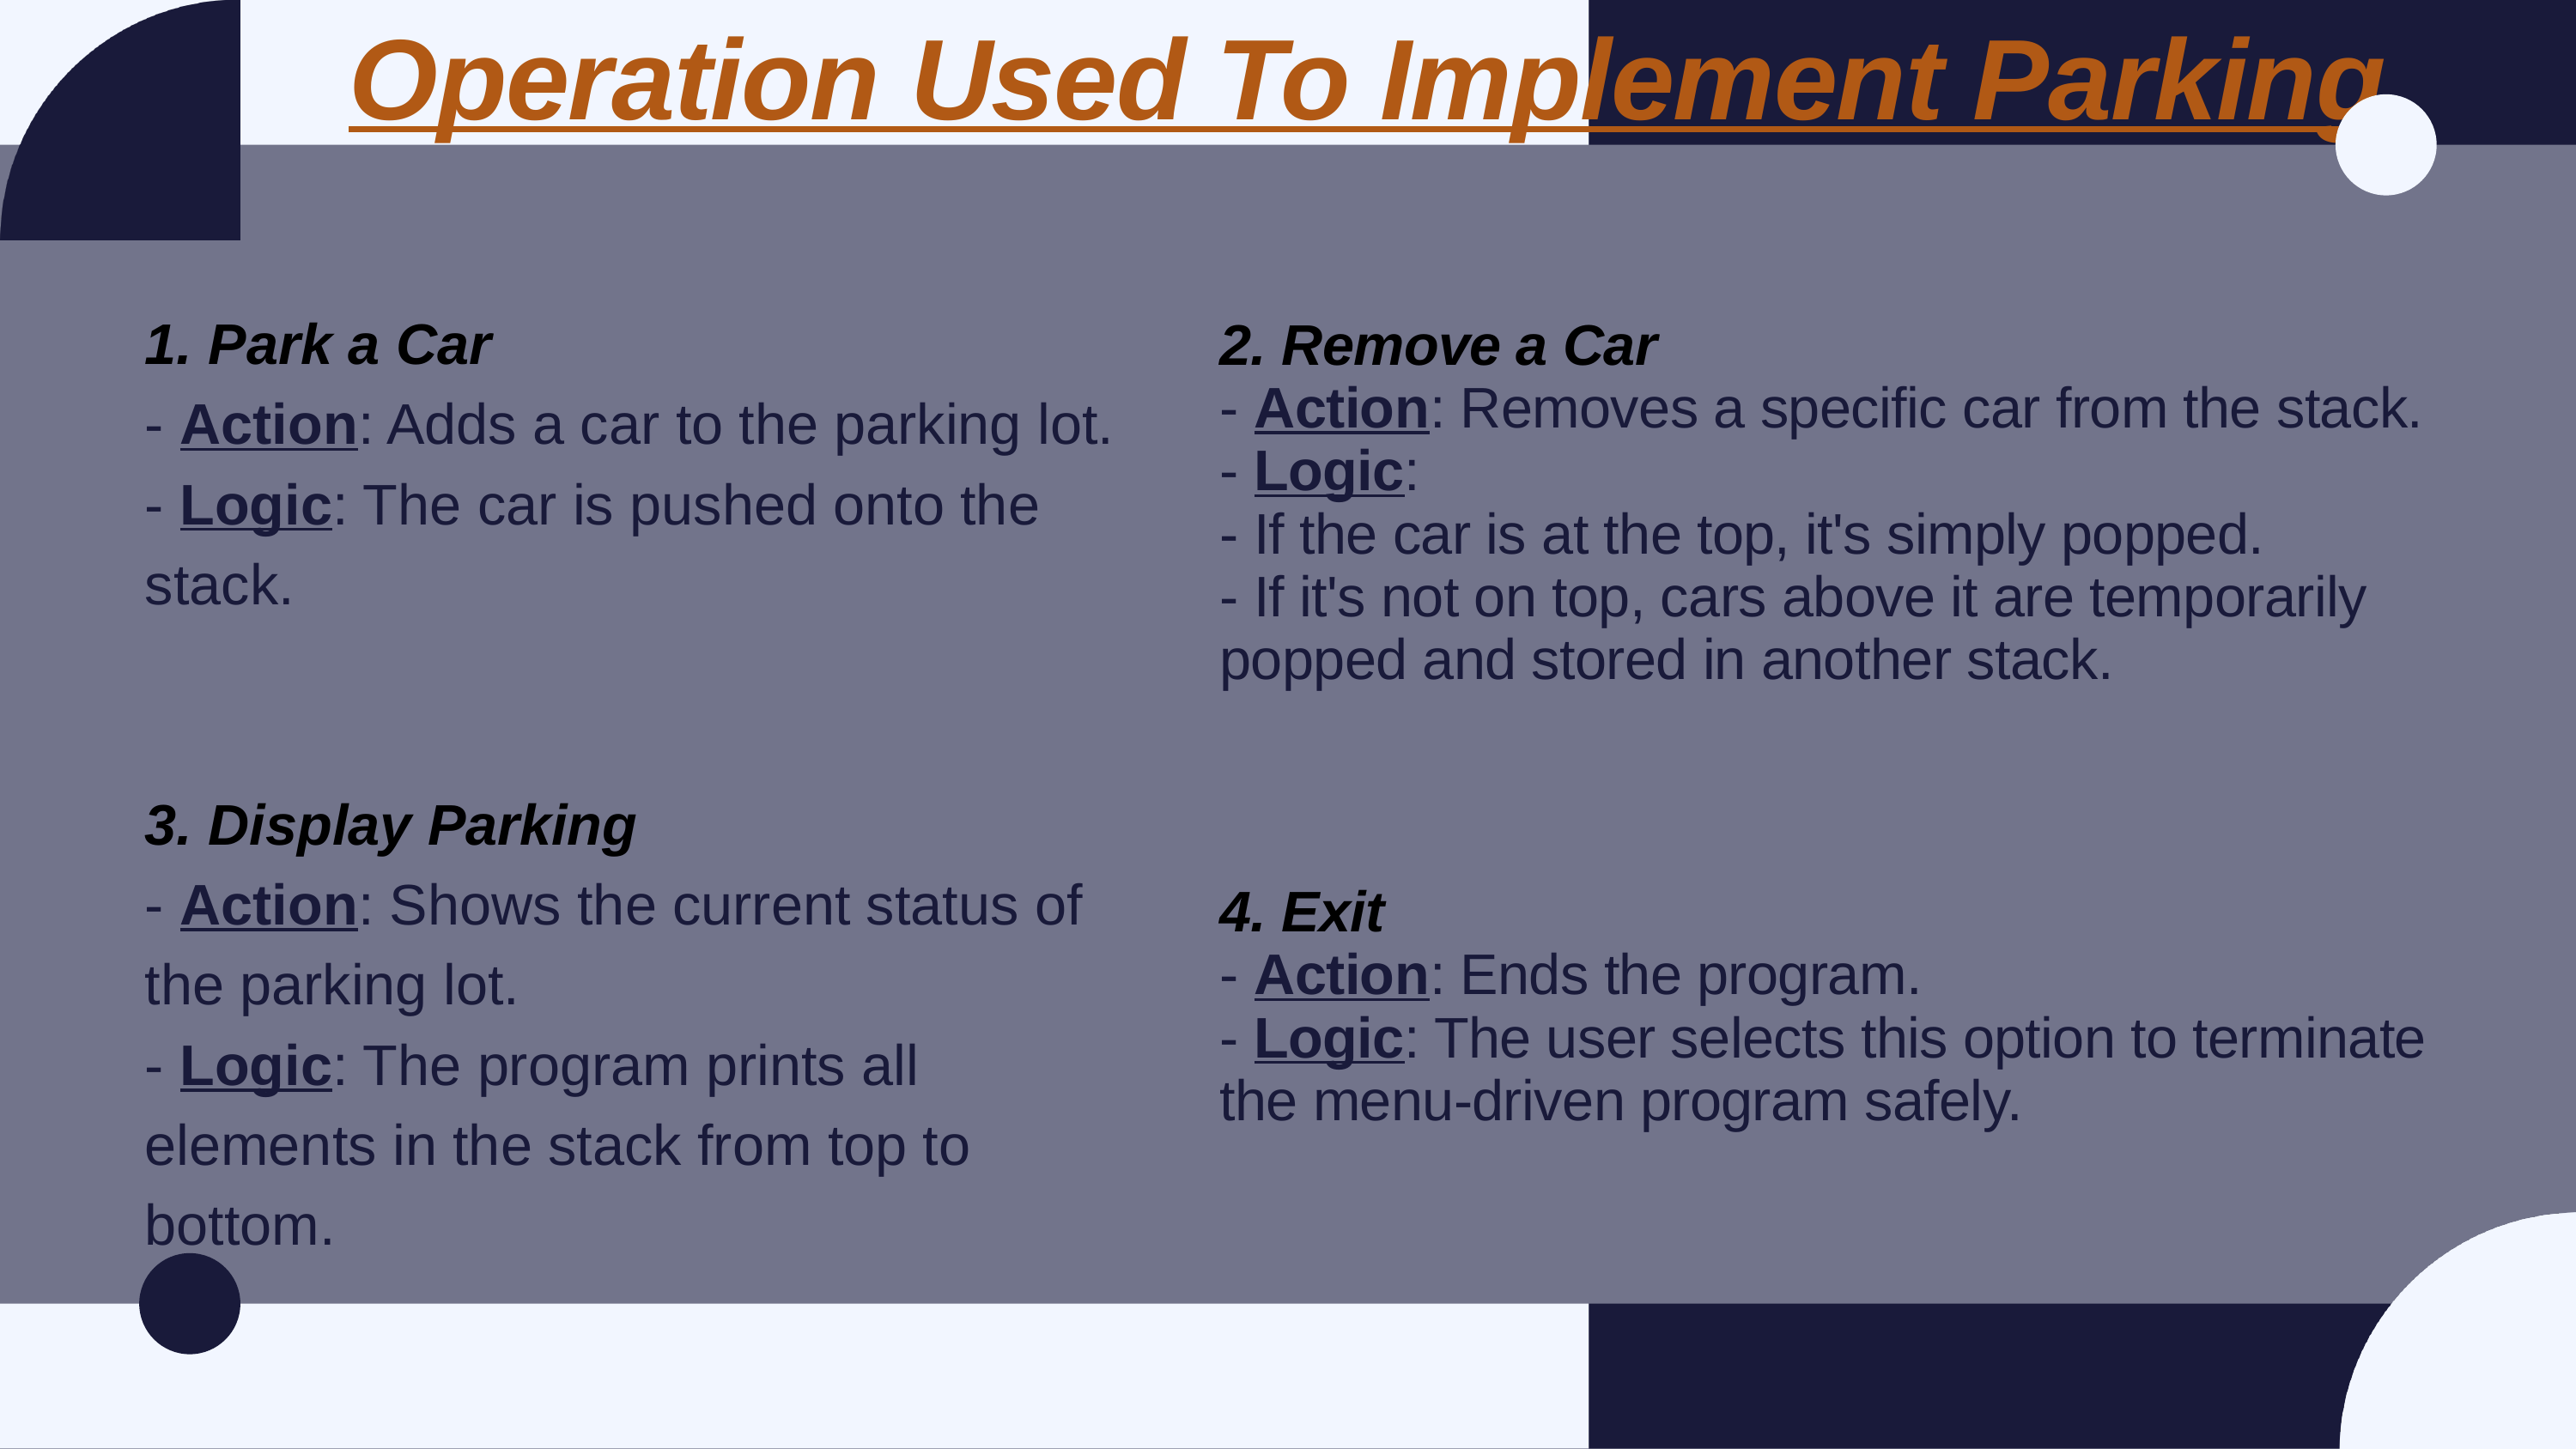

Operation Used To Implement Parking

1. Park a Car
- Action: Adds a car to the parking lot.
- Logic: The car is pushed onto the stack.

3. Display Parking
- Action: Shows the current status of the parking lot.
- Logic: The program prints all elements in the stack from top to bottom.

2. Remove a Car
- Action: Removes a specific car from the stack.
- Logic:
- If the car is at the top, it's simply popped.
- If it's not on top, cars above it are temporarily popped and stored in another stack.

4. Exit
- Action: Ends the program.
- Logic: The user selects this option to terminate the menu-driven program safely.